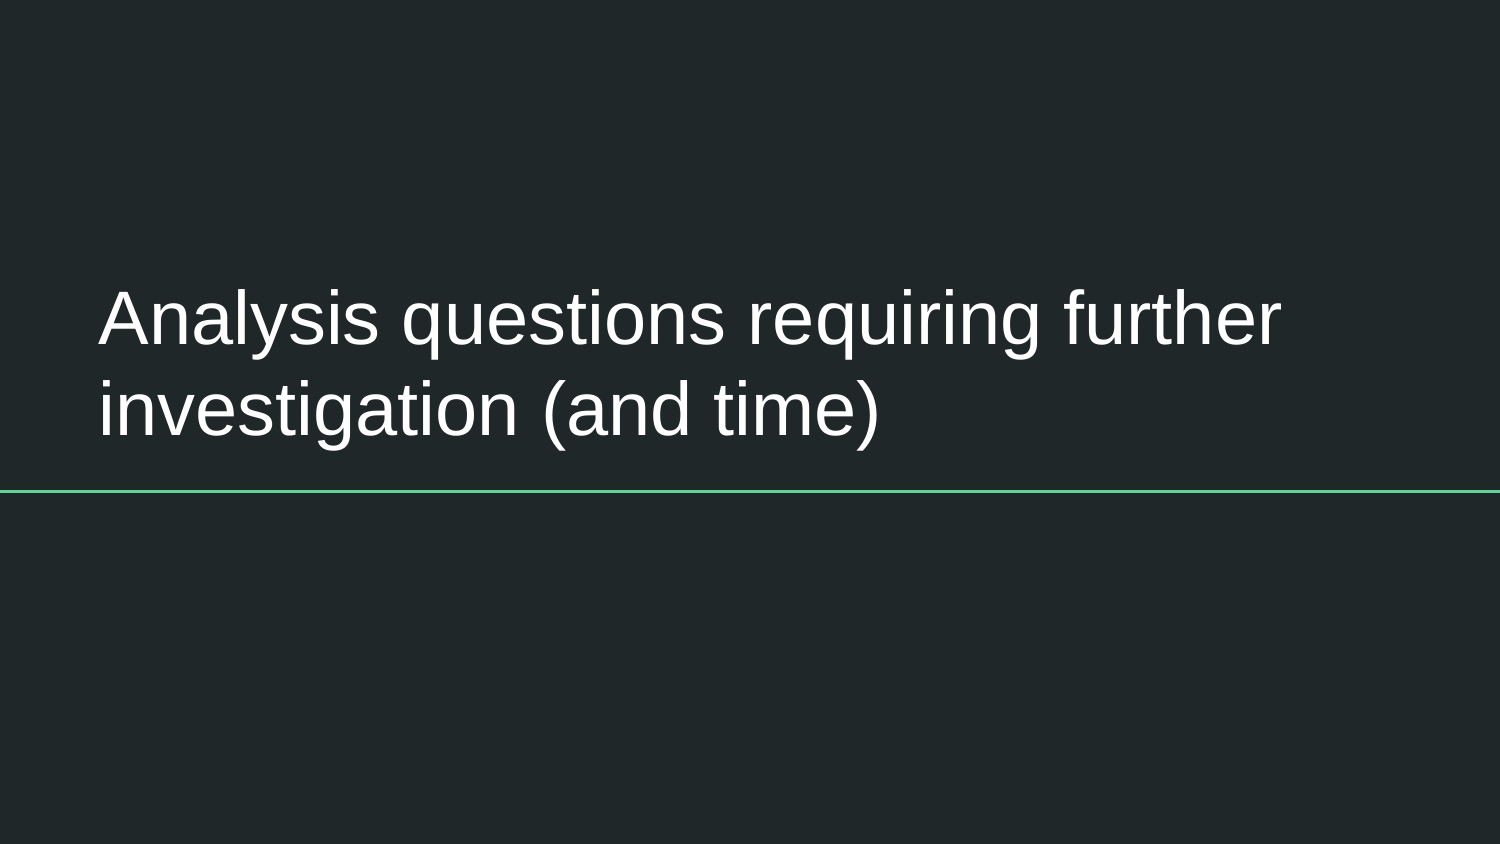

# Analysis questions requiring further investigation (and time)